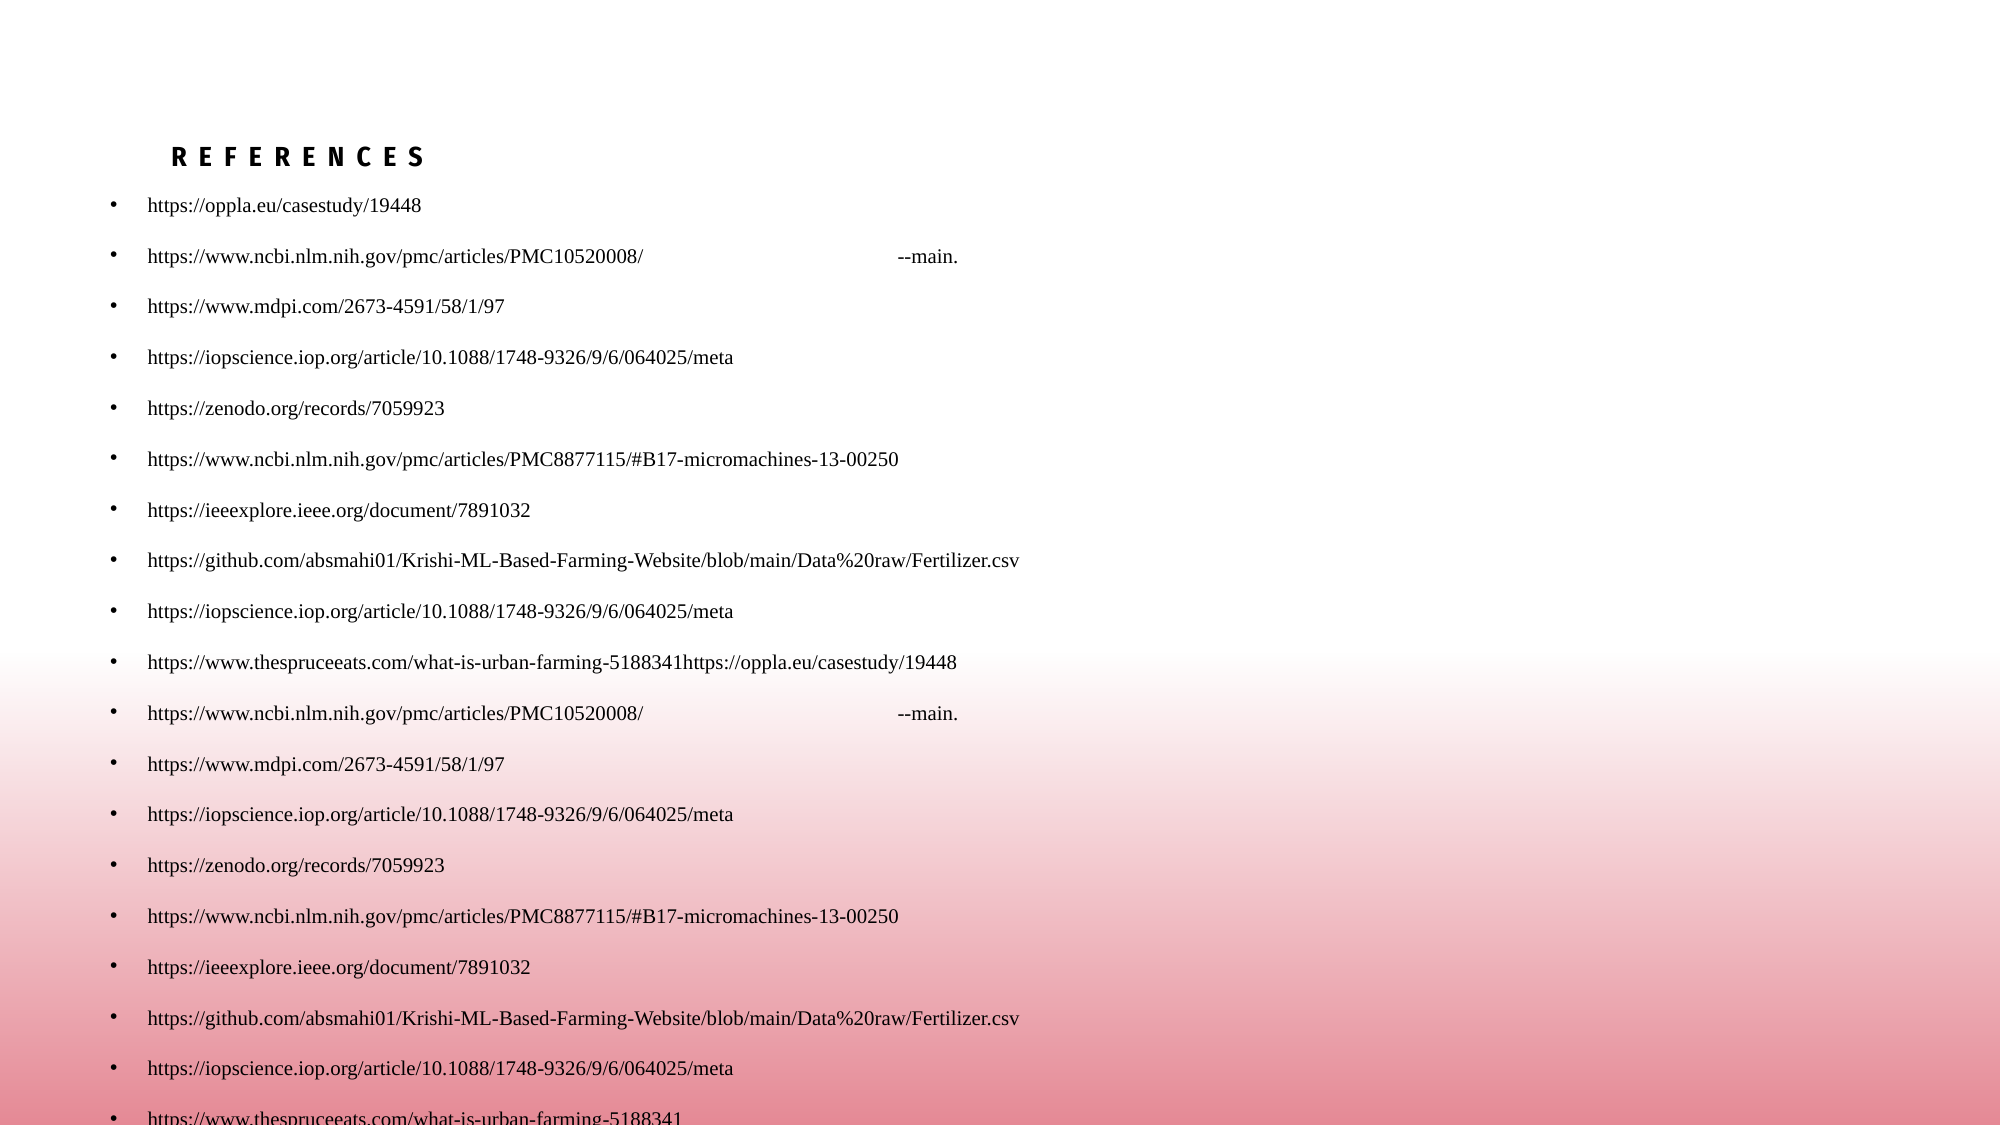

# references
https://oppla.eu/casestudy/19448
https://www.ncbi.nlm.nih.gov/pmc/articles/PMC10520008/		--main.
https://www.mdpi.com/2673-4591/58/1/97
https://iopscience.iop.org/article/10.1088/1748-9326/9/6/064025/meta
https://zenodo.org/records/7059923
https://www.ncbi.nlm.nih.gov/pmc/articles/PMC8877115/#B17-micromachines-13-00250
https://ieeexplore.ieee.org/document/7891032
https://github.com/absmahi01/Krishi-ML-Based-Farming-Website/blob/main/Data%20raw/Fertilizer.csv
https://iopscience.iop.org/article/10.1088/1748-9326/9/6/064025/meta
https://www.thespruceeats.com/what-is-urban-farming-5188341https://oppla.eu/casestudy/19448
https://www.ncbi.nlm.nih.gov/pmc/articles/PMC10520008/		--main.
https://www.mdpi.com/2673-4591/58/1/97
https://iopscience.iop.org/article/10.1088/1748-9326/9/6/064025/meta
https://zenodo.org/records/7059923
https://www.ncbi.nlm.nih.gov/pmc/articles/PMC8877115/#B17-micromachines-13-00250
https://ieeexplore.ieee.org/document/7891032
https://github.com/absmahi01/Krishi-ML-Based-Farming-Website/blob/main/Data%20raw/Fertilizer.csv
https://iopscience.iop.org/article/10.1088/1748-9326/9/6/064025/meta
https://www.thespruceeats.com/what-is-urban-farming-5188341